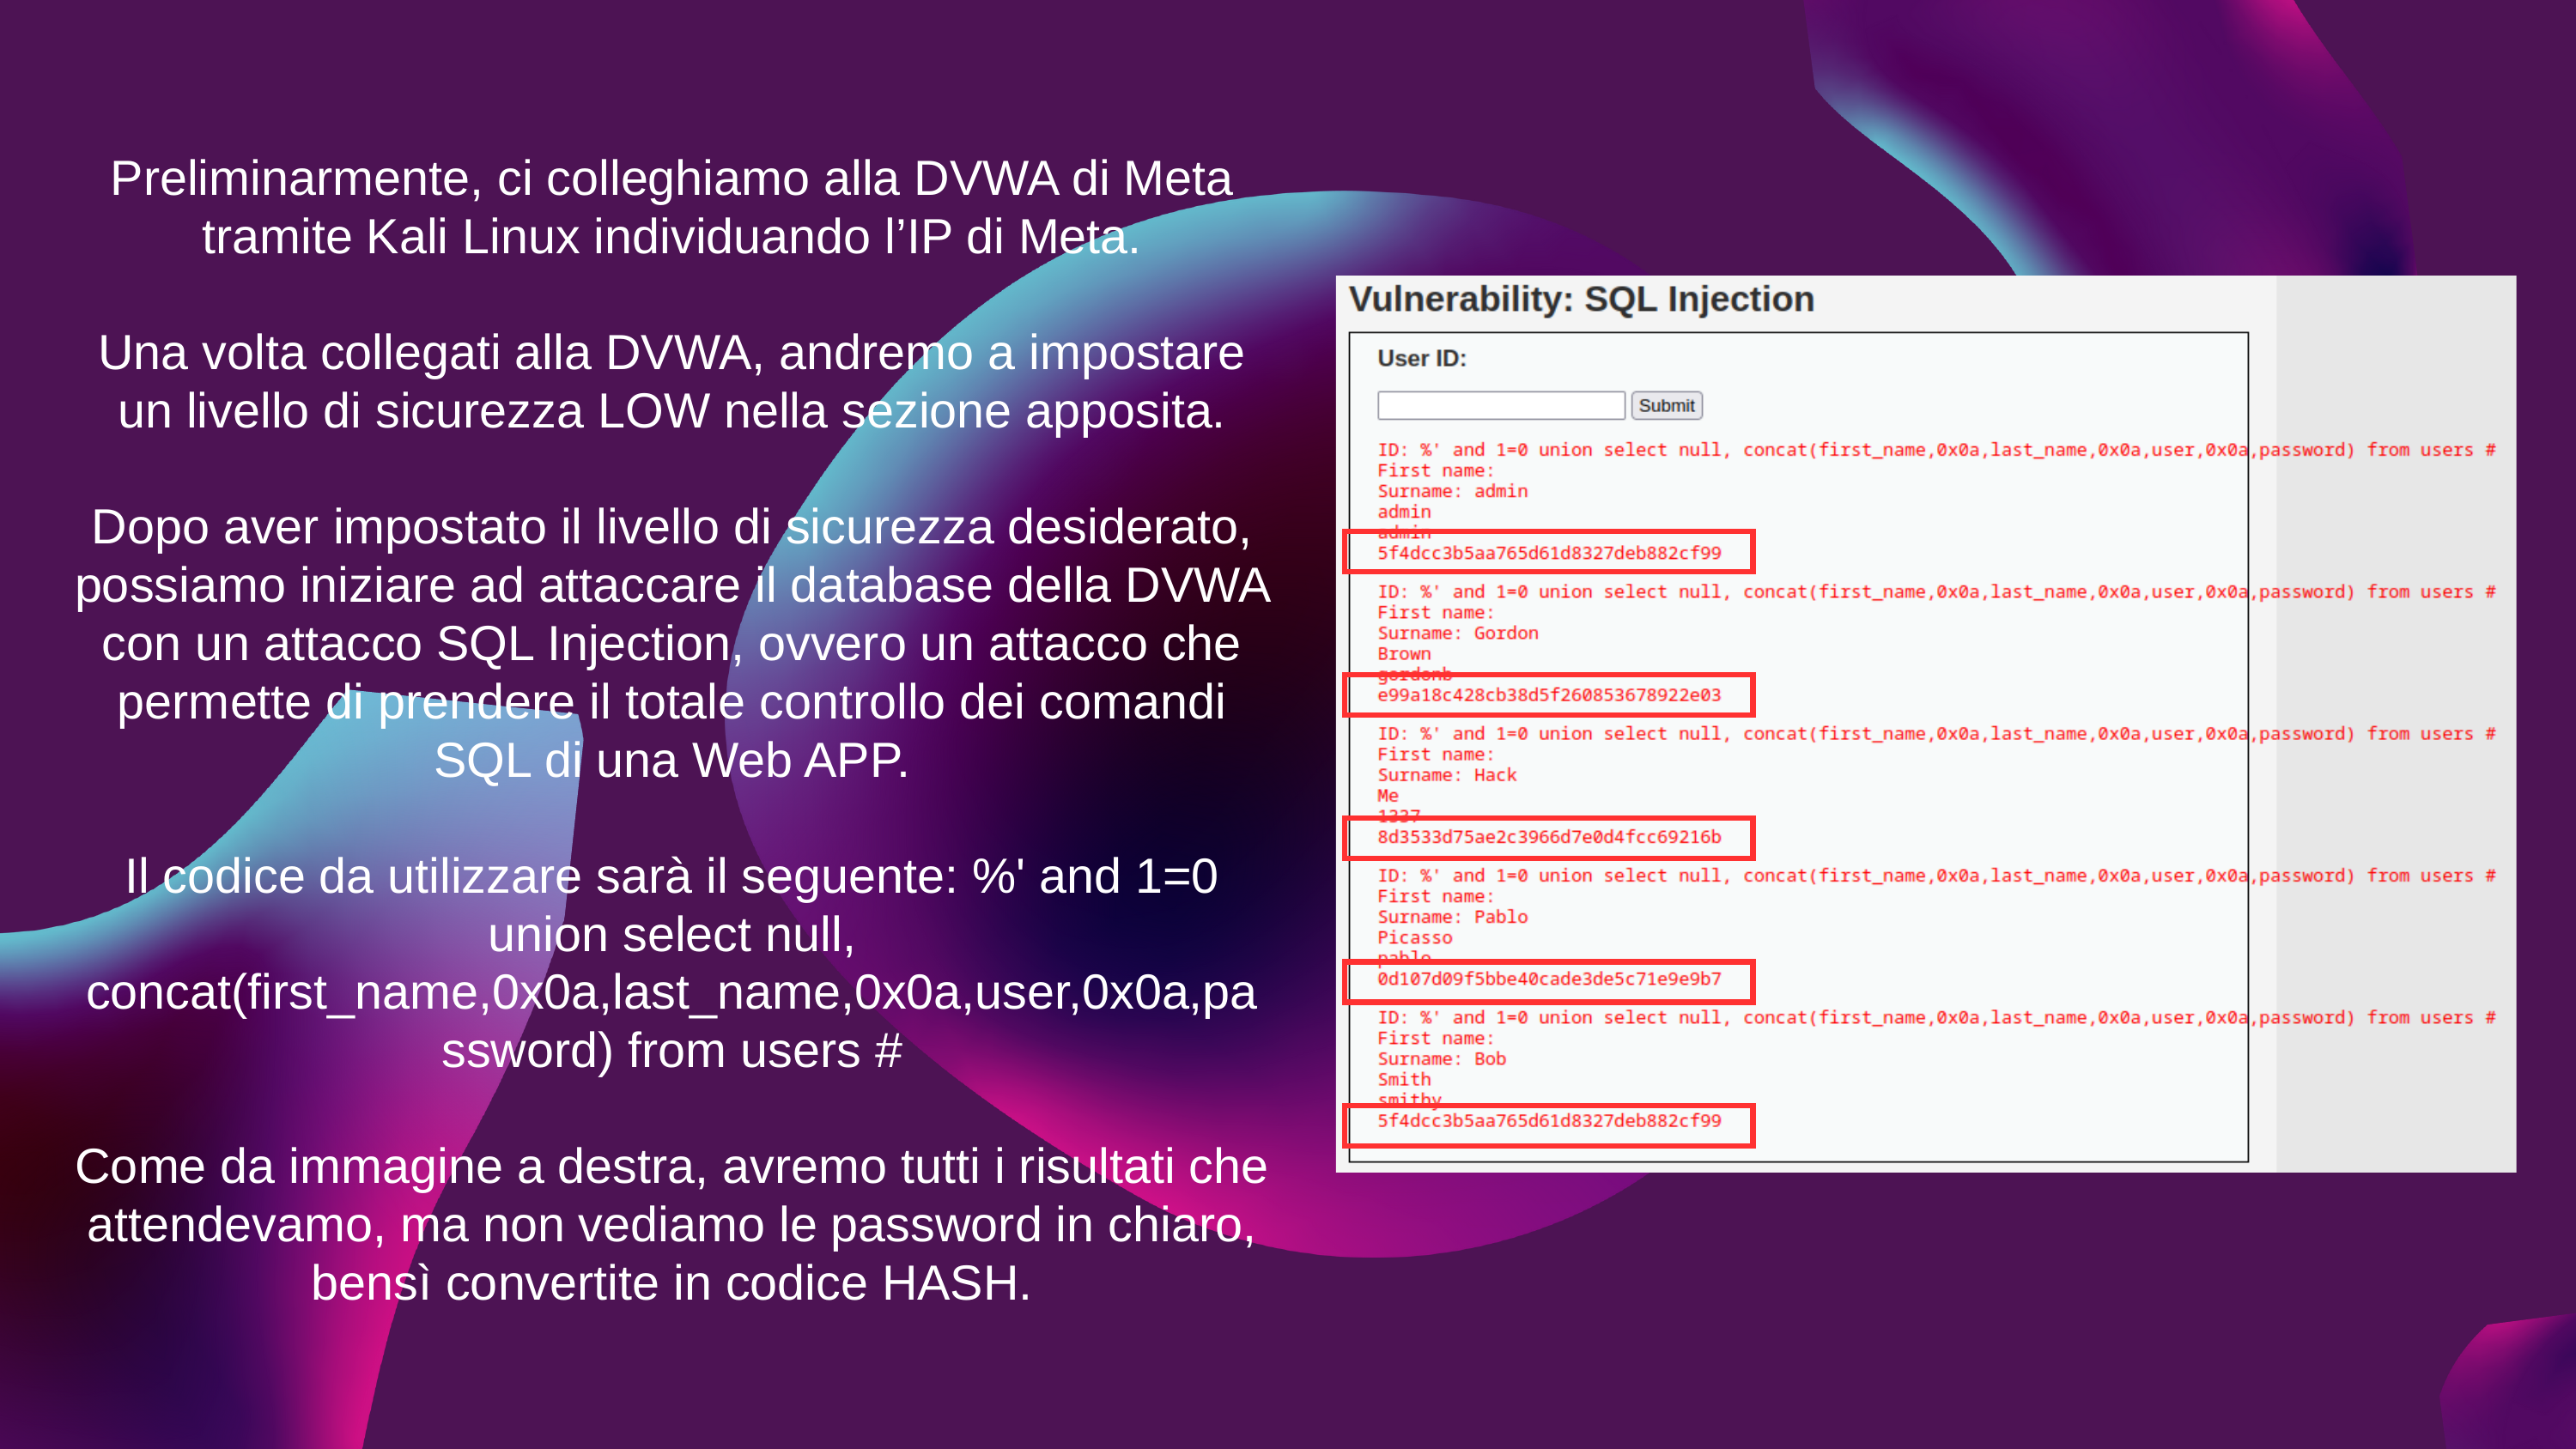

Preliminarmente, ci colleghiamo alla DVWA di Meta tramite Kali Linux individuando l’IP di Meta.

Una volta collegati alla DVWA, andremo a impostare un livello di sicurezza LOW nella sezione apposita.

Dopo aver impostato il livello di sicurezza desiderato, possiamo iniziare ad attaccare il database della DVWA con un attacco SQL Injection, ovvero un attacco che permette di prendere il totale controllo dei comandi SQL di una Web APP.

Il codice da utilizzare sarà il seguente: %' and 1=0 union select null, concat(first_name,0x0a,last_name,0x0a,user,0x0a,password) from users #

Come da immagine a destra, avremo tutti i risultati che attendevamo, ma non vediamo le password in chiaro, bensì convertite in codice HASH.